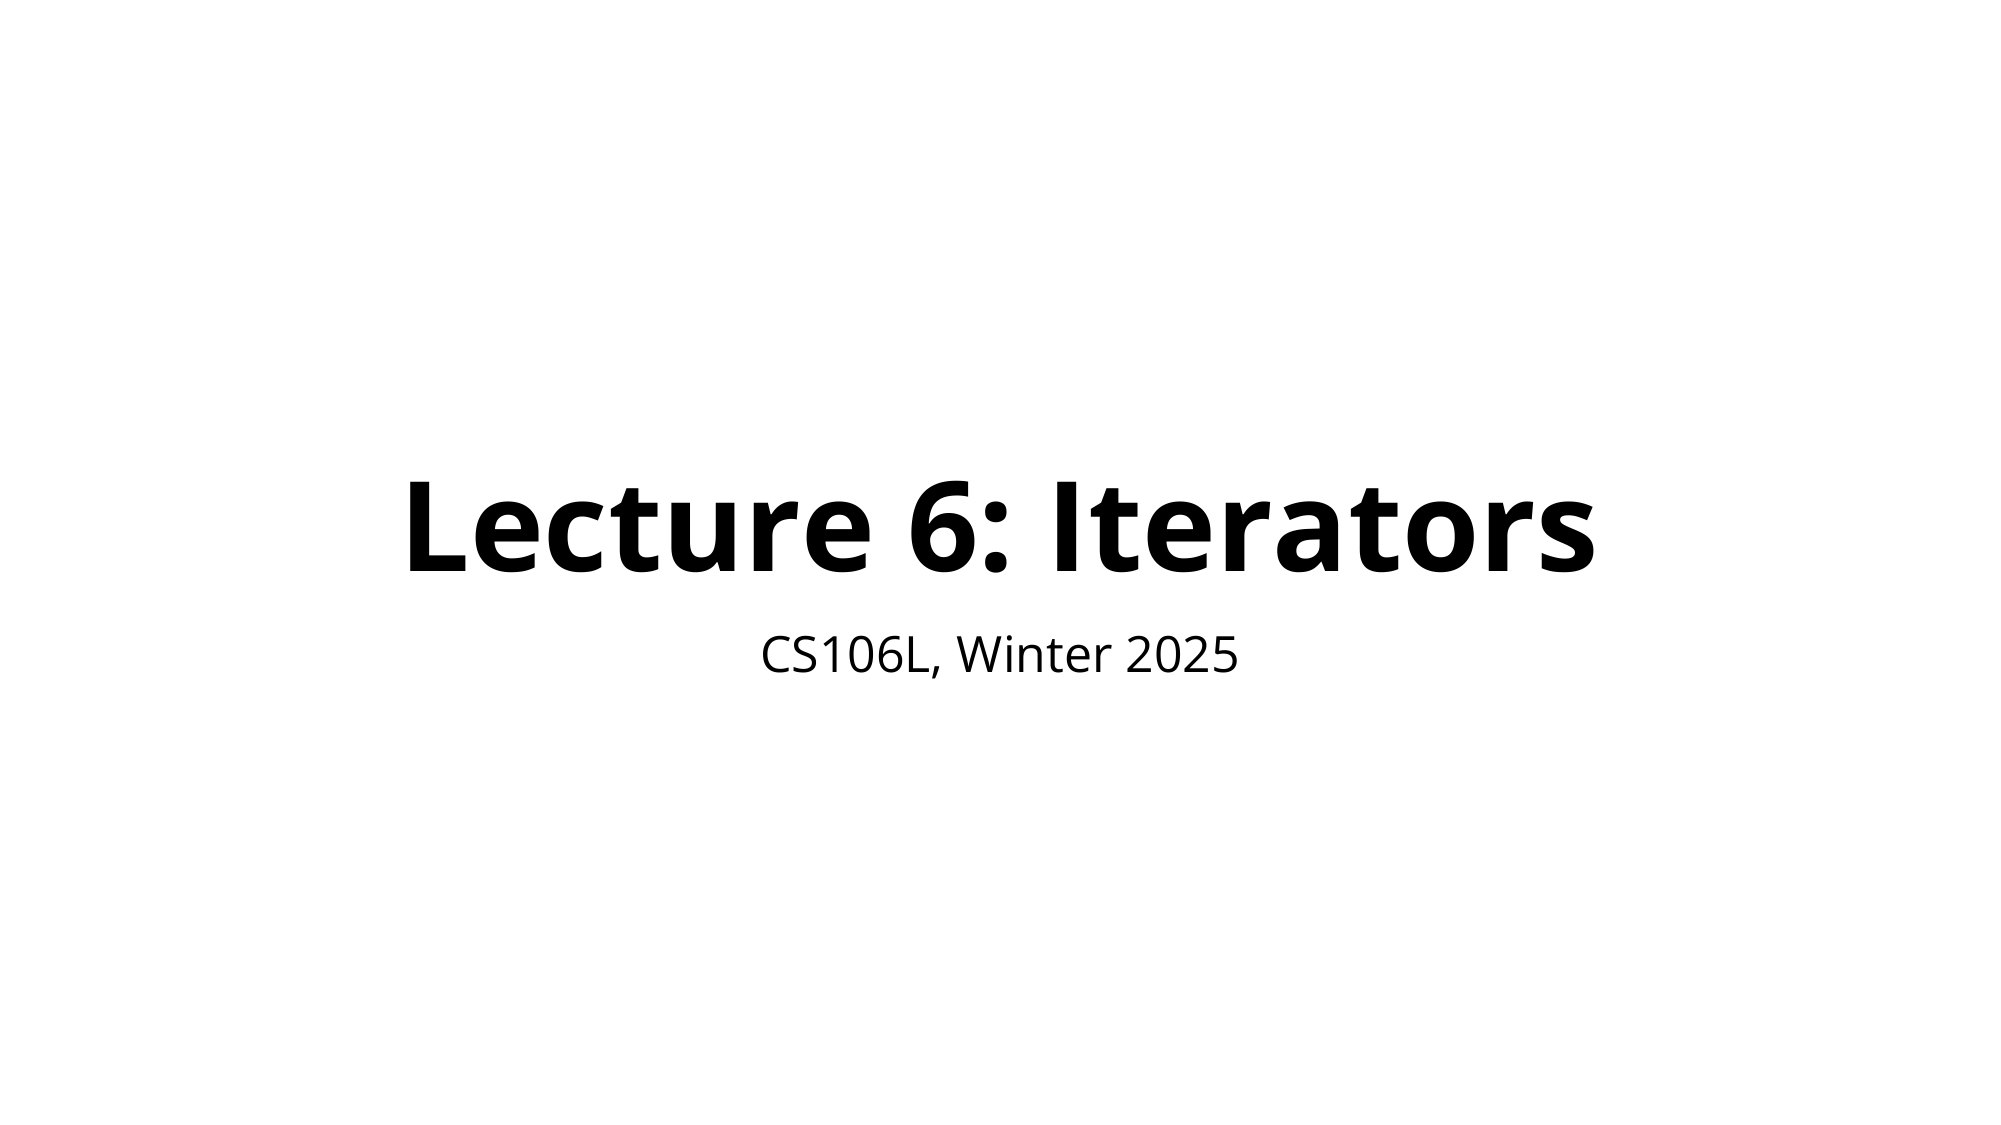

# Lecture 6: Iterators
CS106L, Winter 2025